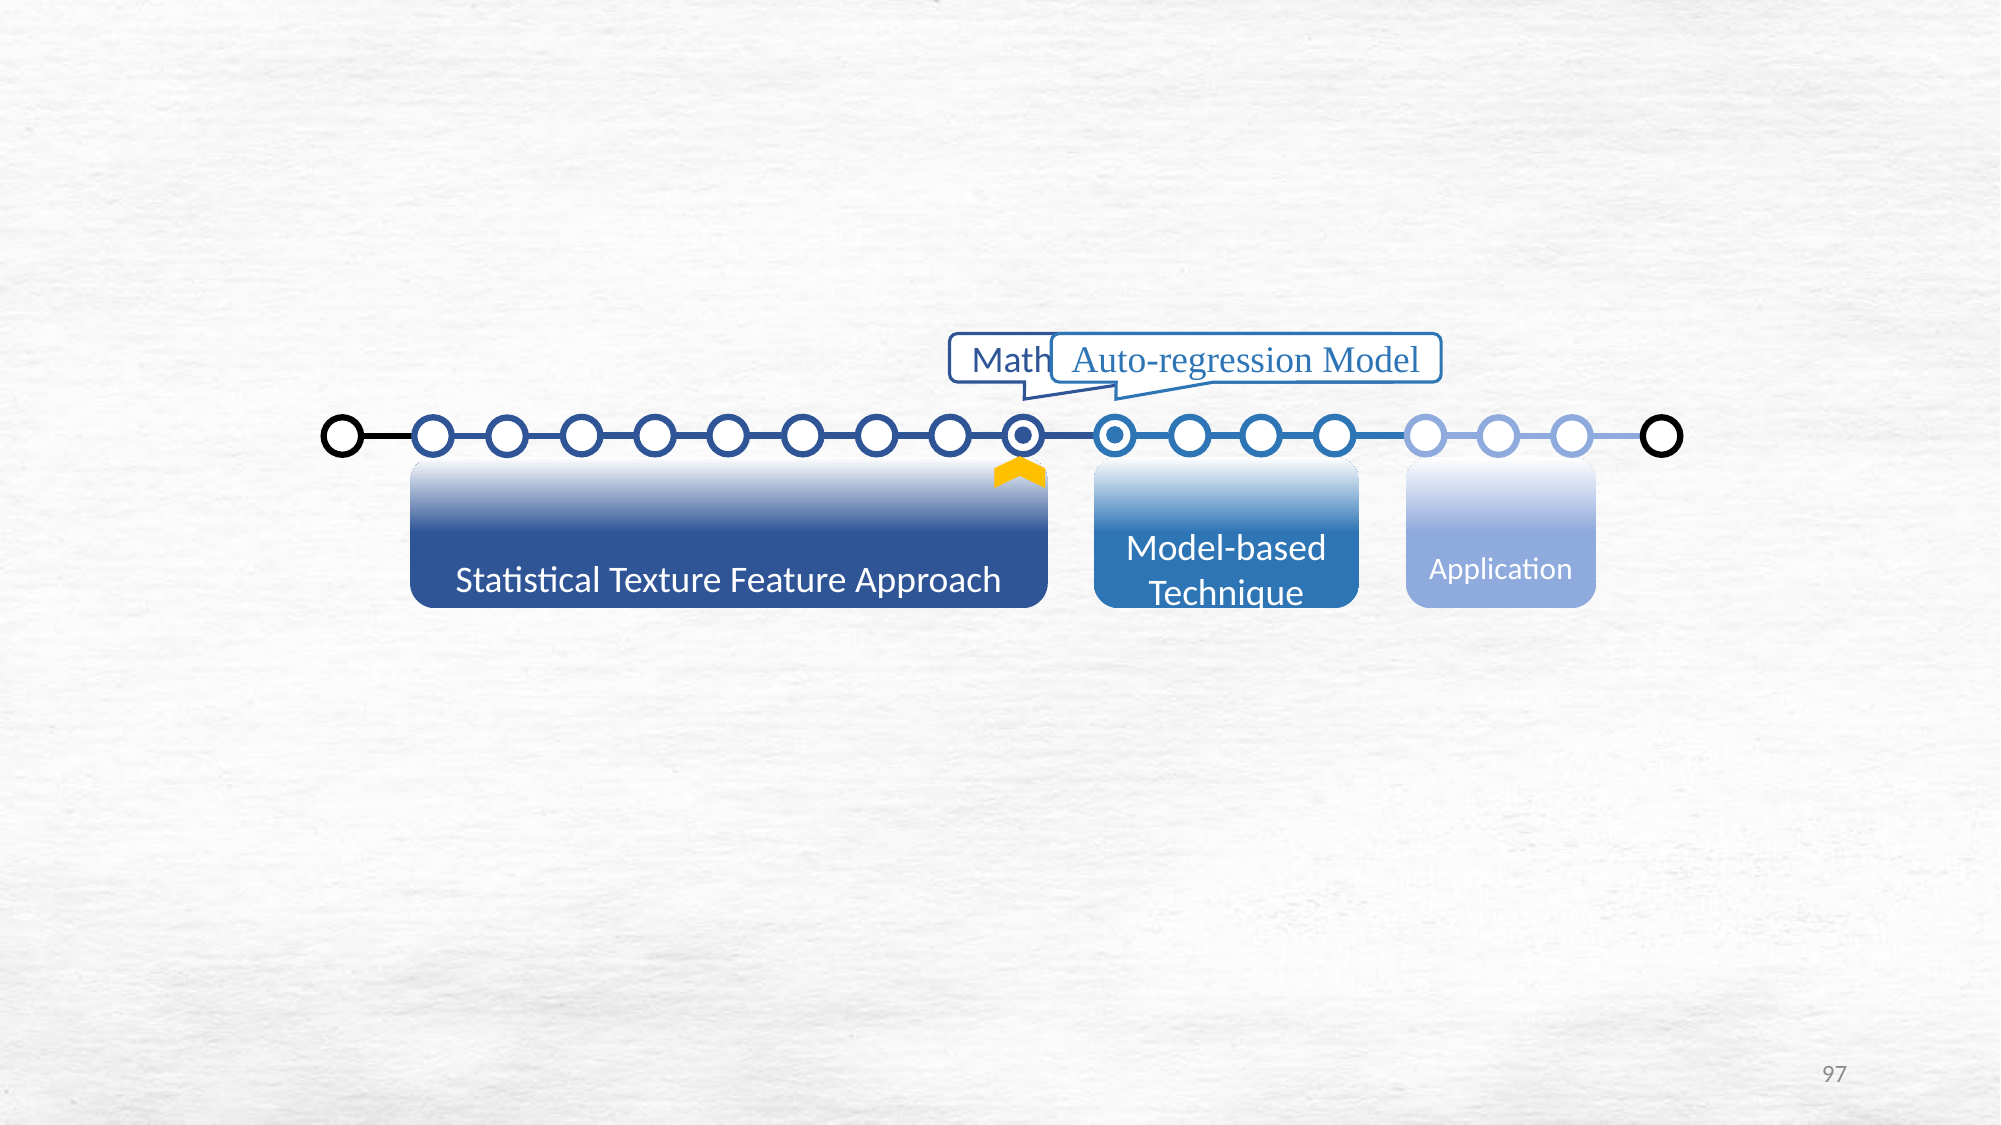

Mathematical Morphology
Auto-regression Model

Statistical Texture Feature Approach

Model-based Technique

Application
97